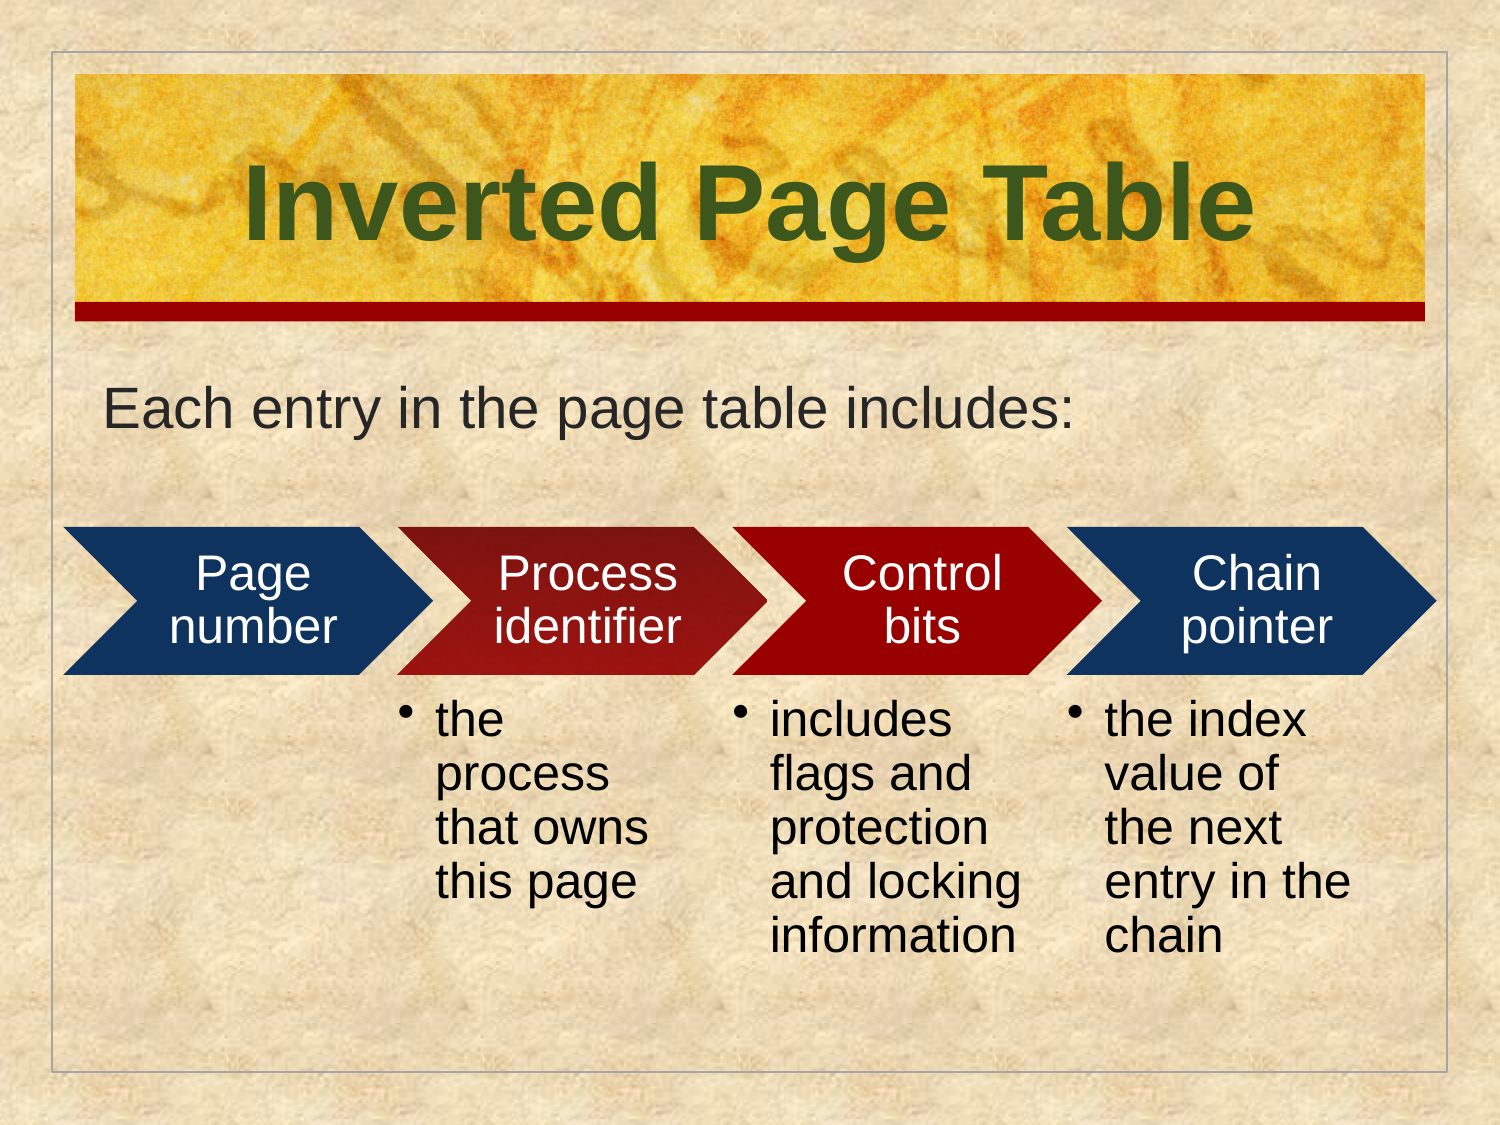

# Inverted Page Table
Each entry in the page table includes:
Page number
Process identifier
the process that owns this page
Control bits
includes flags and protection and locking information
Chain pointer
the index value of the next entry in the chain